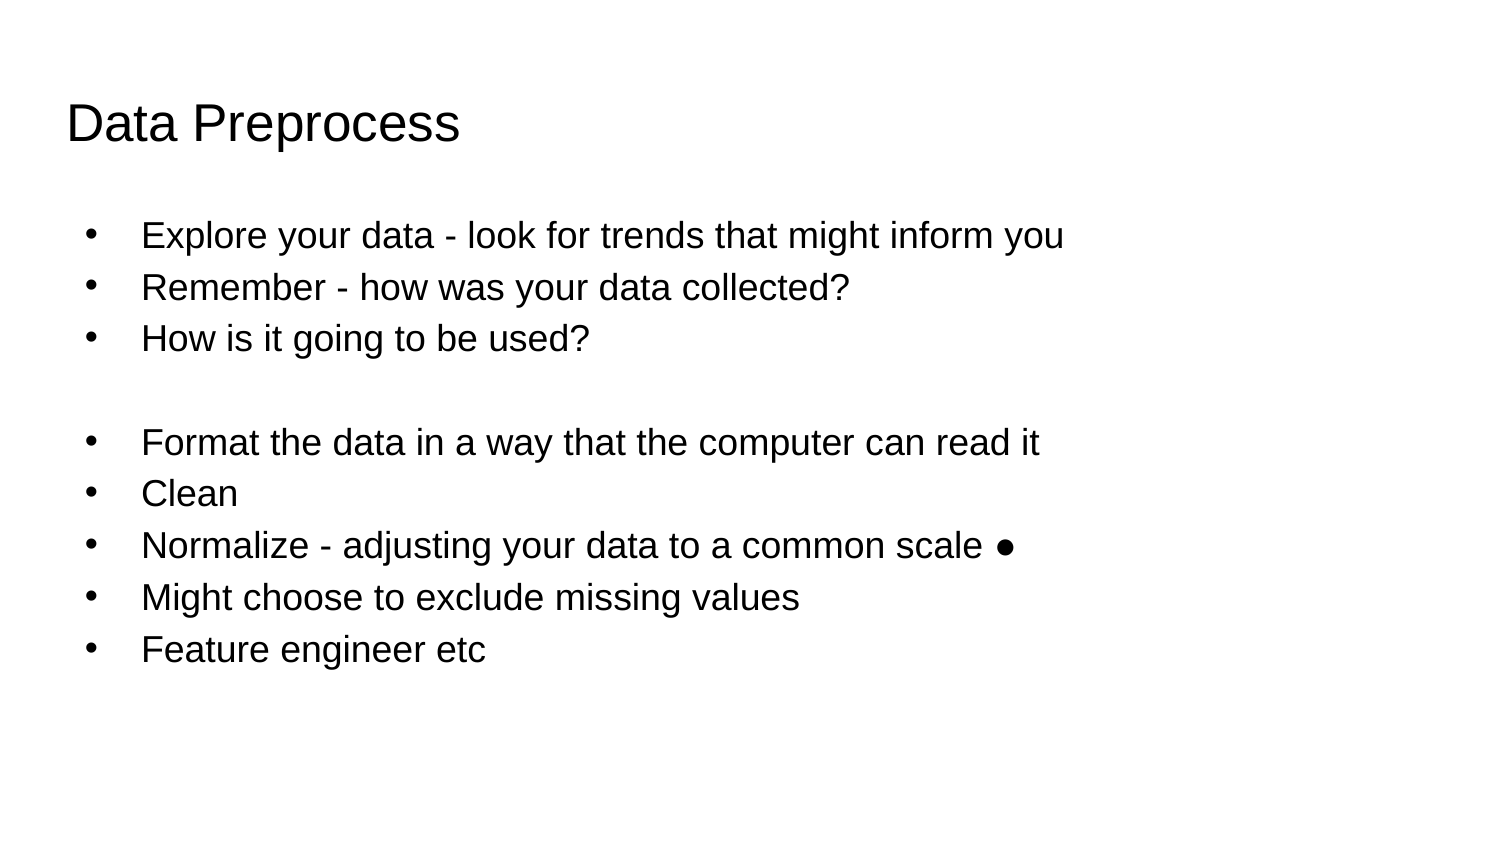

# Data Preprocess
Explore your data - look for trends that might inform you
Remember - how was your data collected?
How is it going to be used?

Format the data in a way that the computer can read it
Clean
Normalize - adjusting your data to a common scale ●
Might choose to exclude missing values
Feature engineer etc